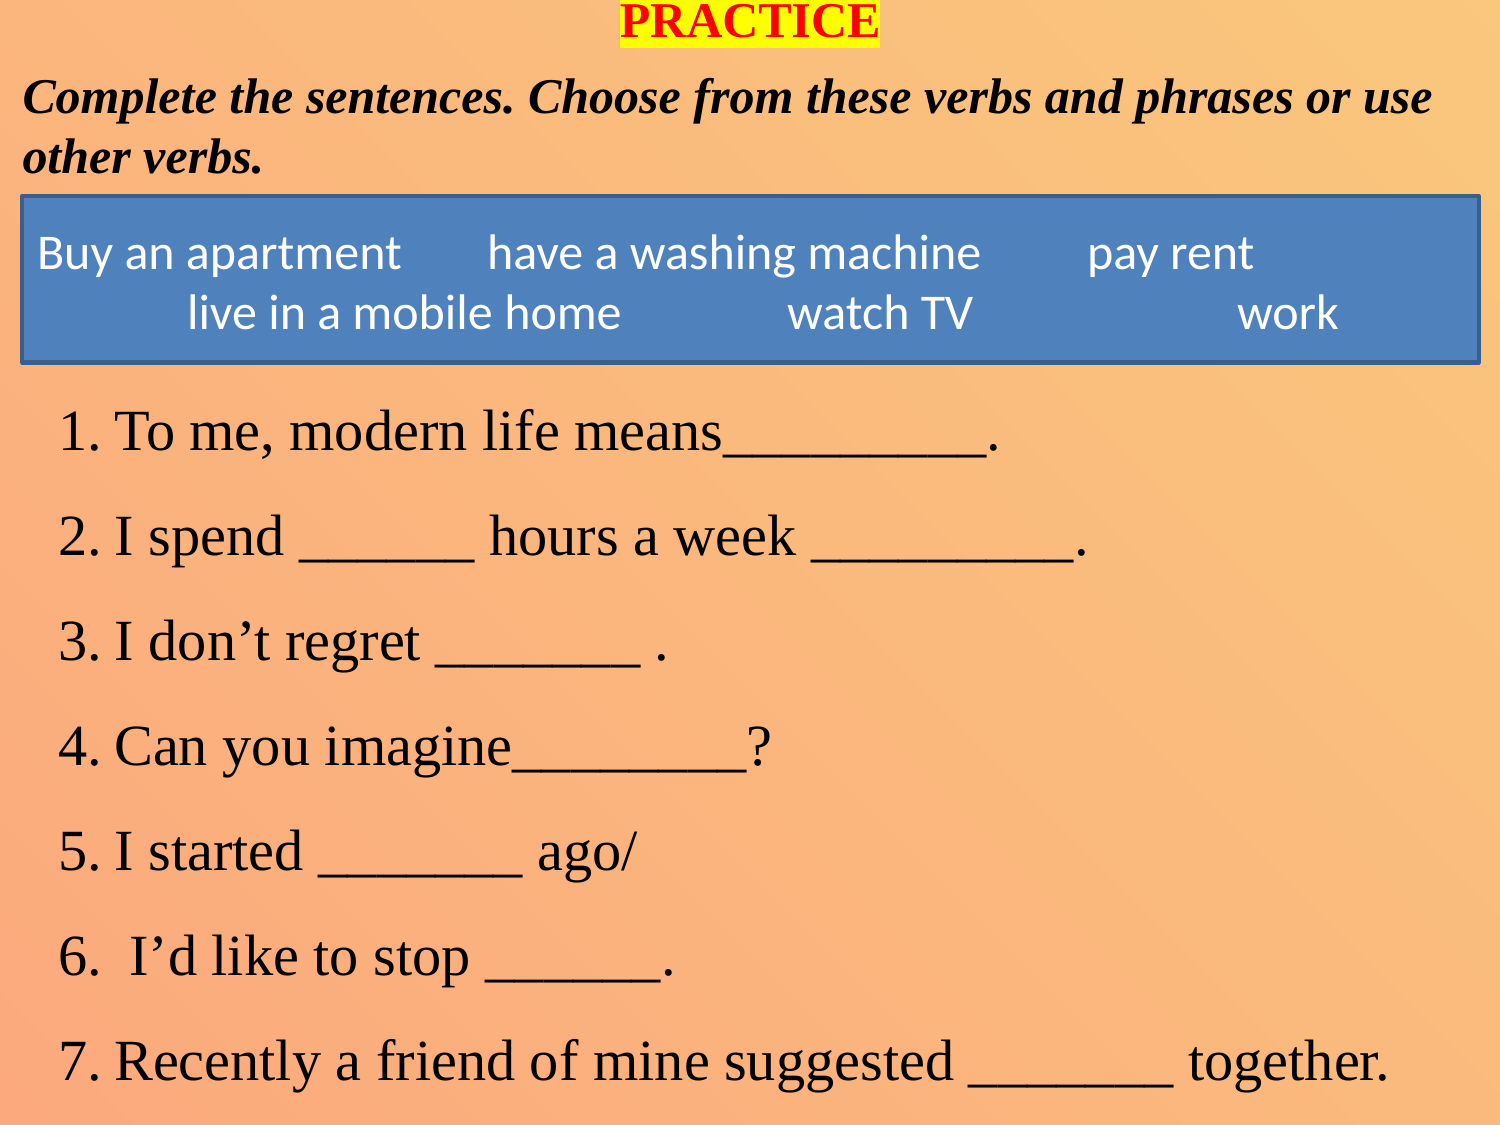

PRACTICE
Complete the sentences. Choose from these verbs and phrases or use other verbs.
Buy an apartment	have a washing machine	pay rent		live in a mobile home		watch TV		work
To me, modern life means_________.
I spend ______ hours a week _________.
I don’t regret _______ .
Can you imagine________?
I started _______ ago/
 I’d like to stop ______.
Recently a friend of mine suggested _______ together.